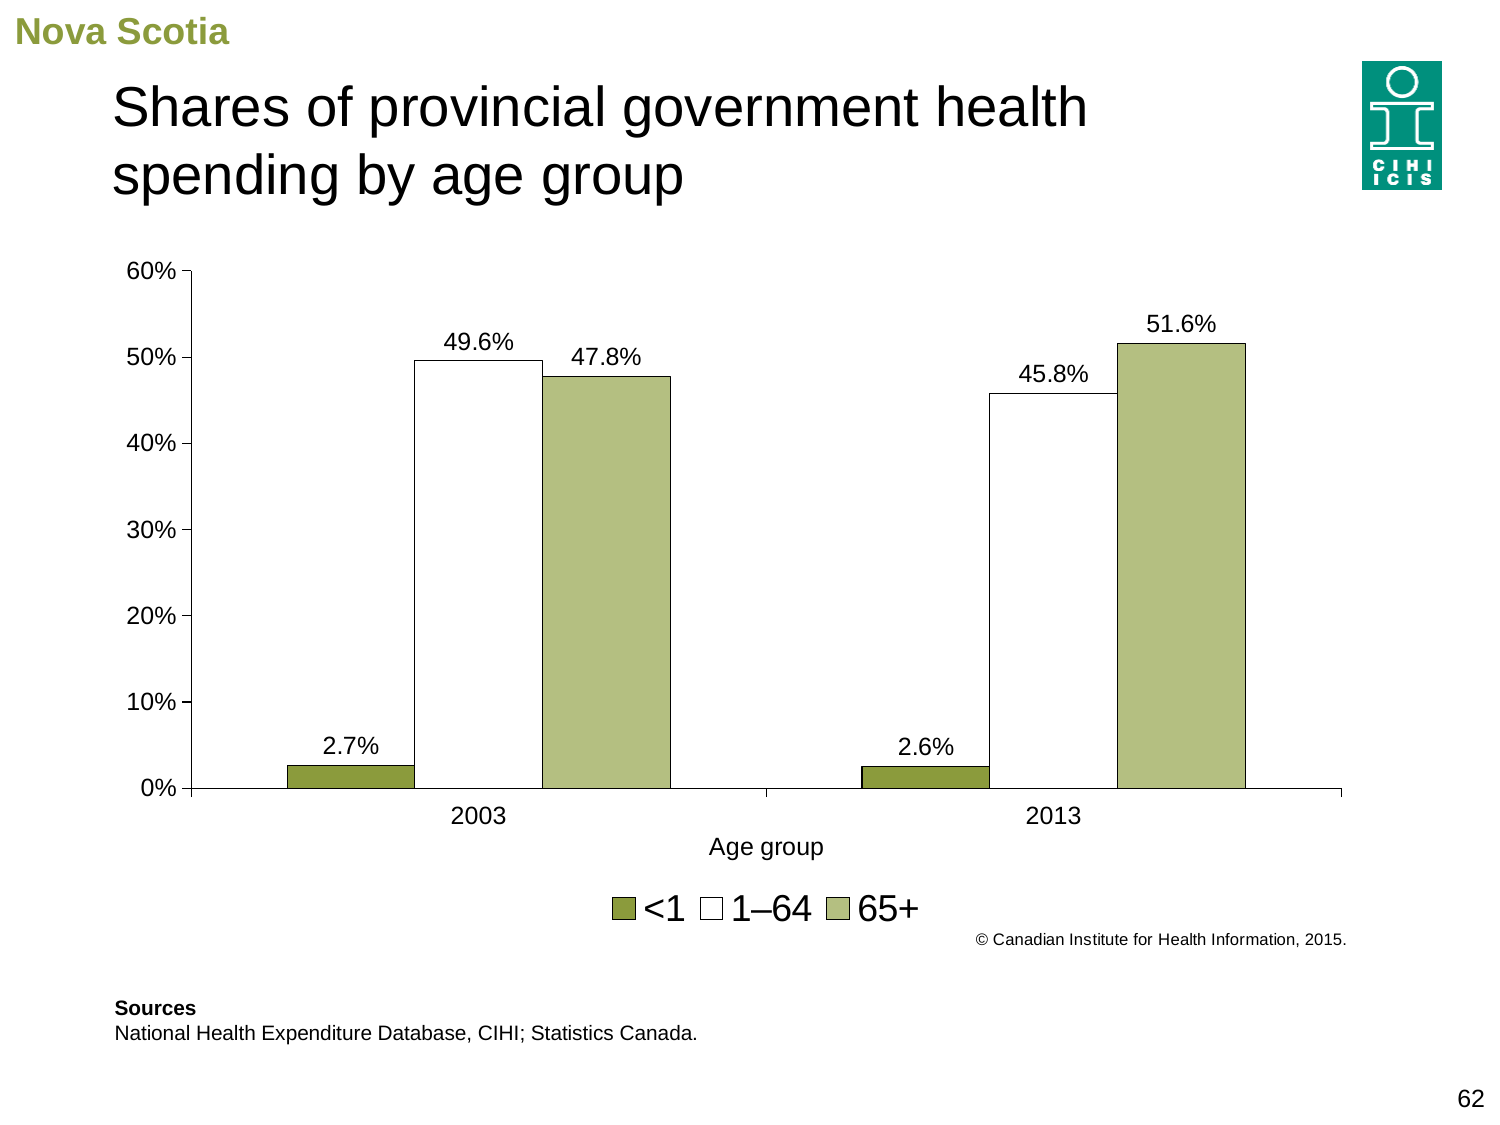

Nova Scotia
# Shares of provincial government health spending by age group

### Chart

| Category | <1 | 1–64 | 65+ |
|---|---|---|---|
| 2003 | 0.026576578835700547 | 0.4957573413695161 | 0.4776660797947833 |
| 2013 | 0.02556423183471172 | 0.45808834804878745 | 0.5163474201165008 |
Sources
National Health Expenditure Database, CIHI; Statistics Canada.
62